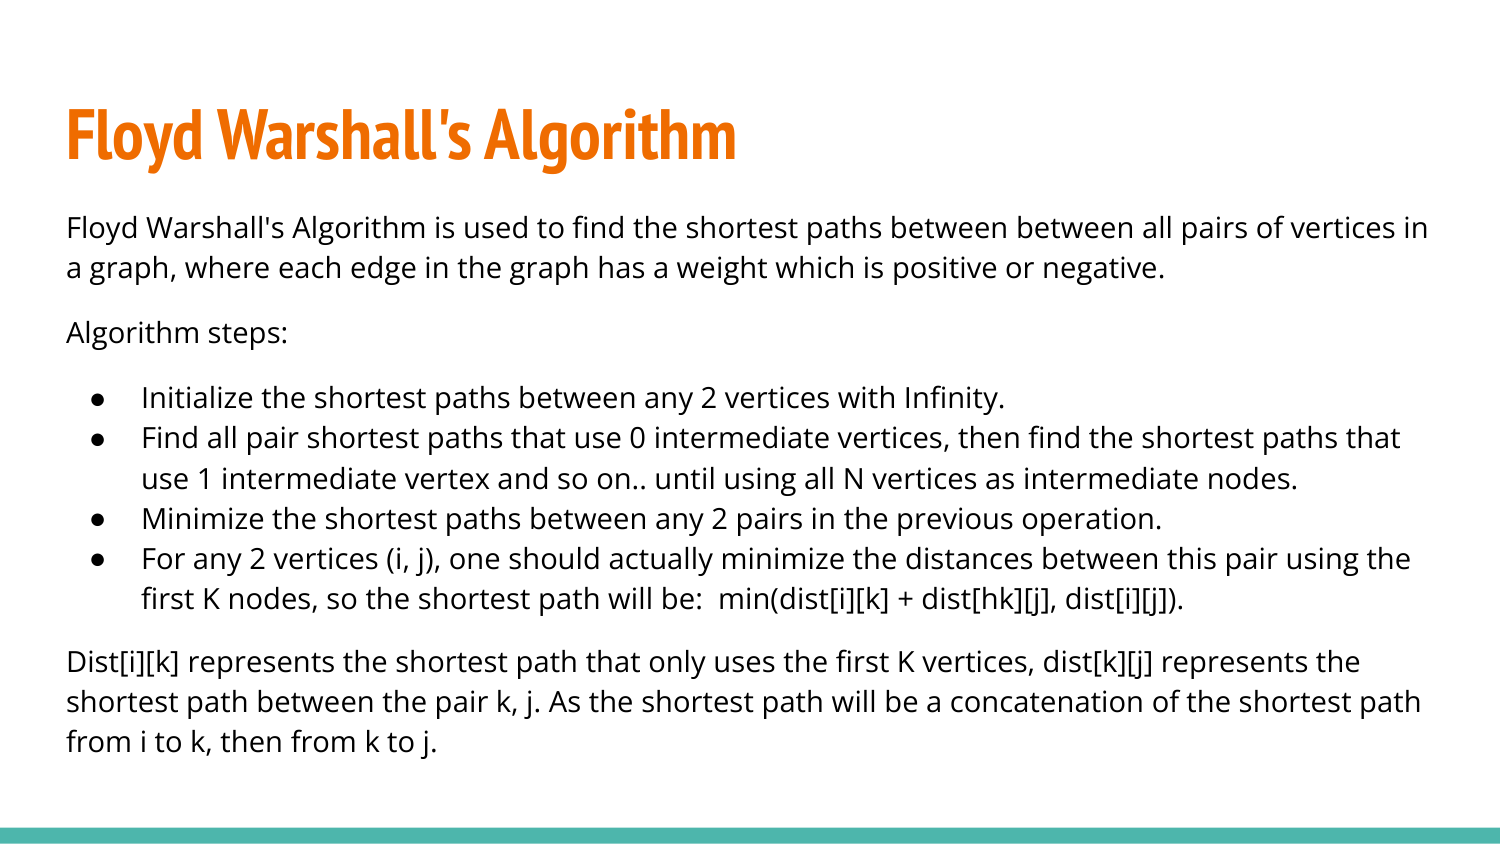

# Floyd Warshall's Algorithm
Floyd Warshall's Algorithm is used to find the shortest paths between between all pairs of vertices in a graph, where each edge in the graph has a weight which is positive or negative.
Algorithm steps:
Initialize the shortest paths between any 2 vertices with Infinity.
Find all pair shortest paths that use 0 intermediate vertices, then find the shortest paths that use 1 intermediate vertex and so on.. until using all N vertices as intermediate nodes.
Minimize the shortest paths between any 2 pairs in the previous operation.
For any 2 vertices (i, j), one should actually minimize the distances between this pair using the first K nodes, so the shortest path will be:  min(dist[i][k] + dist[hk][j], dist[i][j]).
Dist[i][k] represents the shortest path that only uses the first K vertices, dist[k][j] represents the shortest path between the pair k, j. As the shortest path will be a concatenation of the shortest path from i to k, then from k to j.